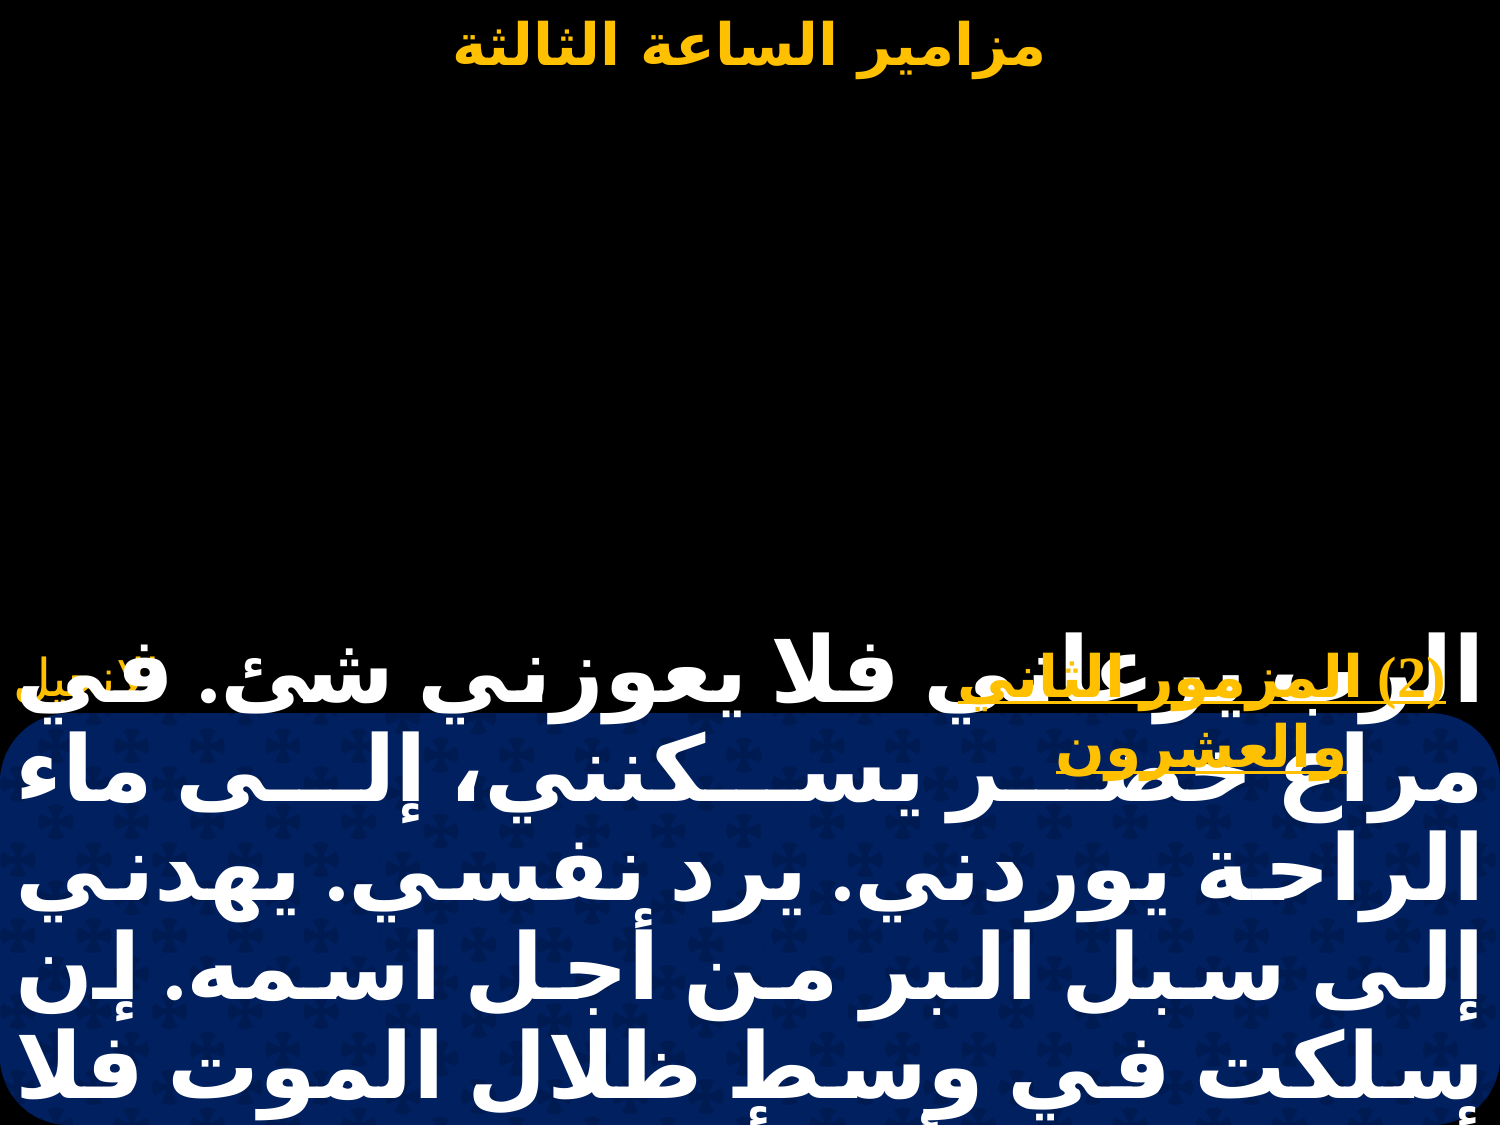

# 22 الرب يرعانى
(2) المزمور الثاني والعشرون
الرب يرعاني فلا يعوزني شئ. في مراع خضر يسكنني، إلى ماء الراحة يوردني. يرد نفسي. يهدني إلى سبل البر من أجل اسمه. إن سلكت في وسط ظلال الموت فلا أخاف شرا، لأنك أنت معي.